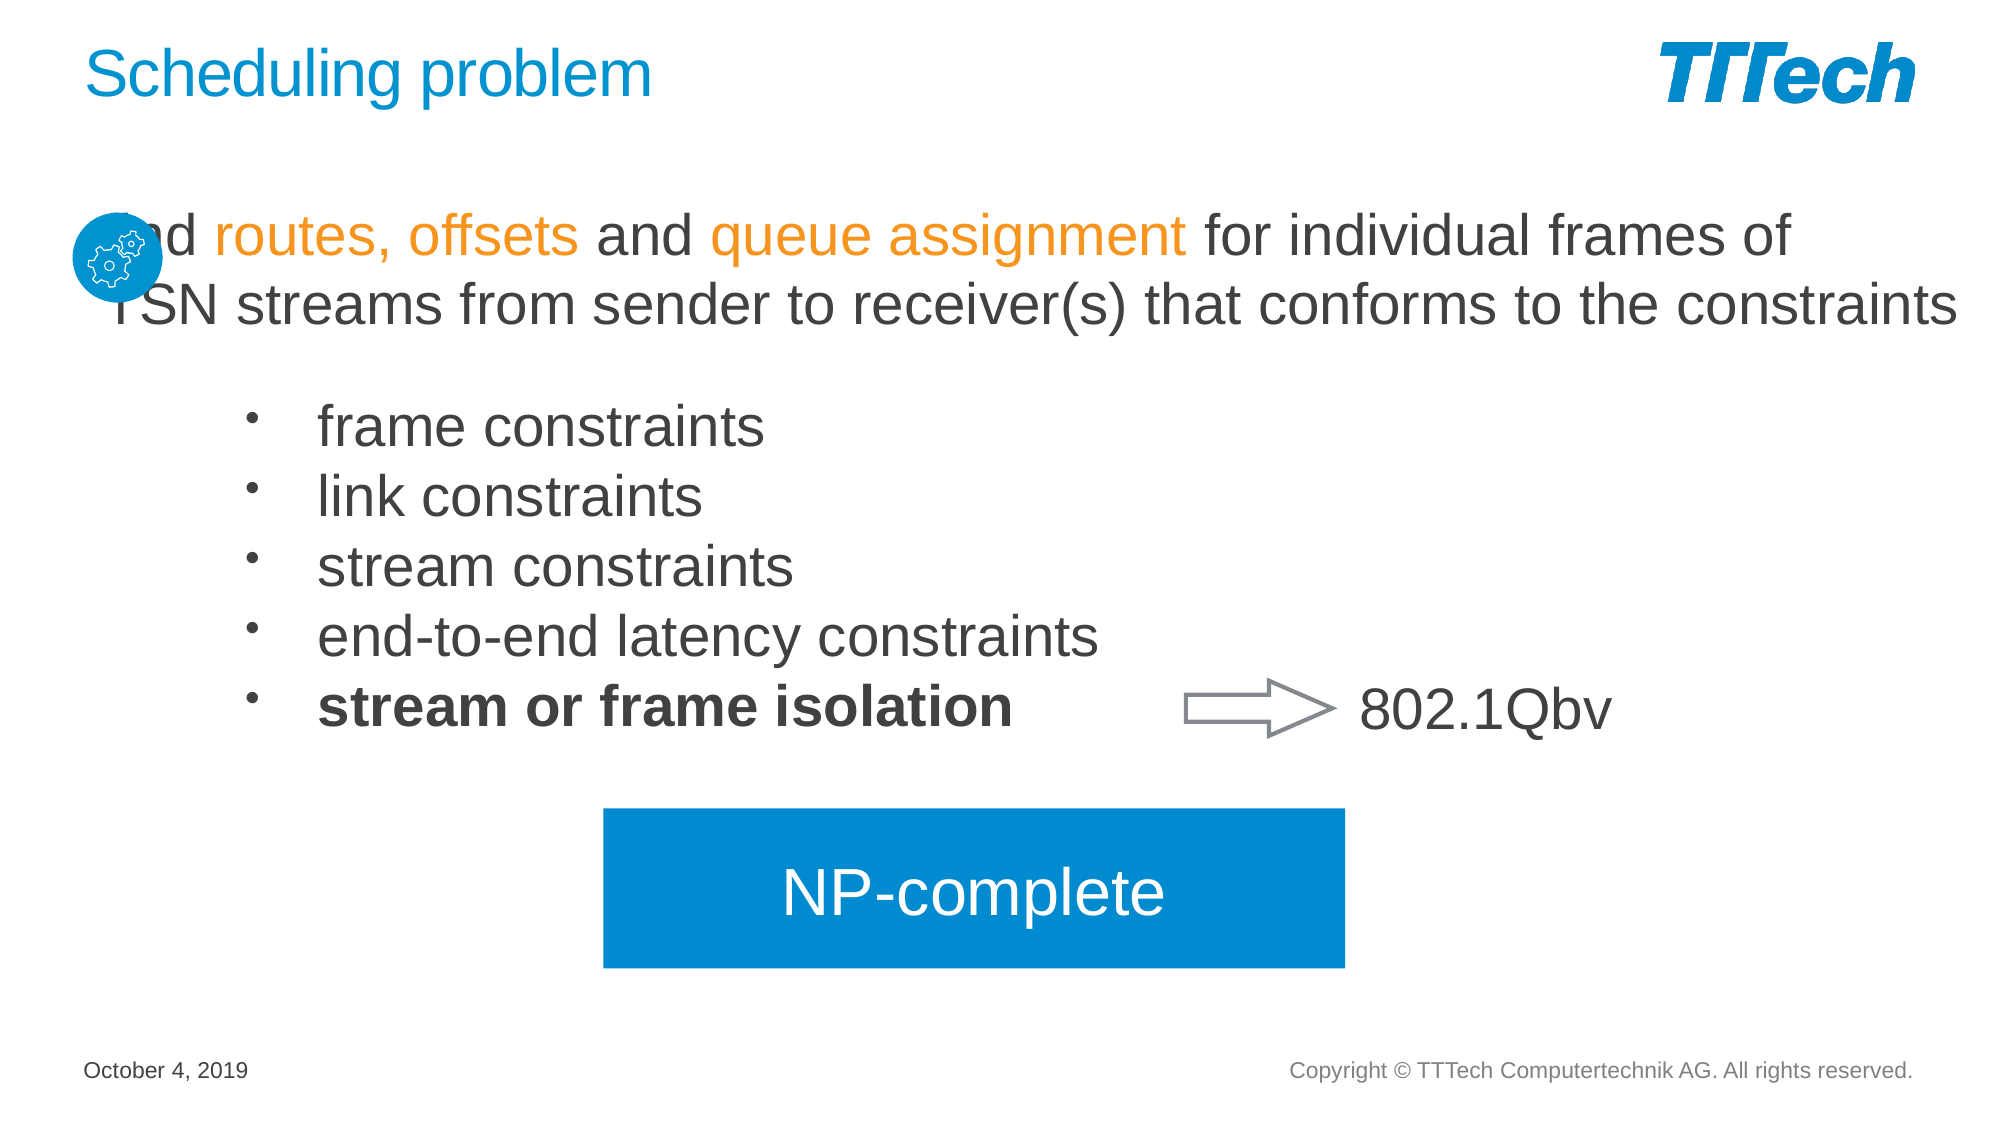

# Scheduling problem
find routes, offsets and queue assignment for individual frames of
TSN streams from sender to receiver(s) that conforms to the constraints

frame constraints
link constraints
stream constraints
end-to-end latency constraints
stream or frame isolation
802.1Qbv

NP-complete
Copyright © TTTech Computertechnik AG. All rights reserved.
October 4, 2019